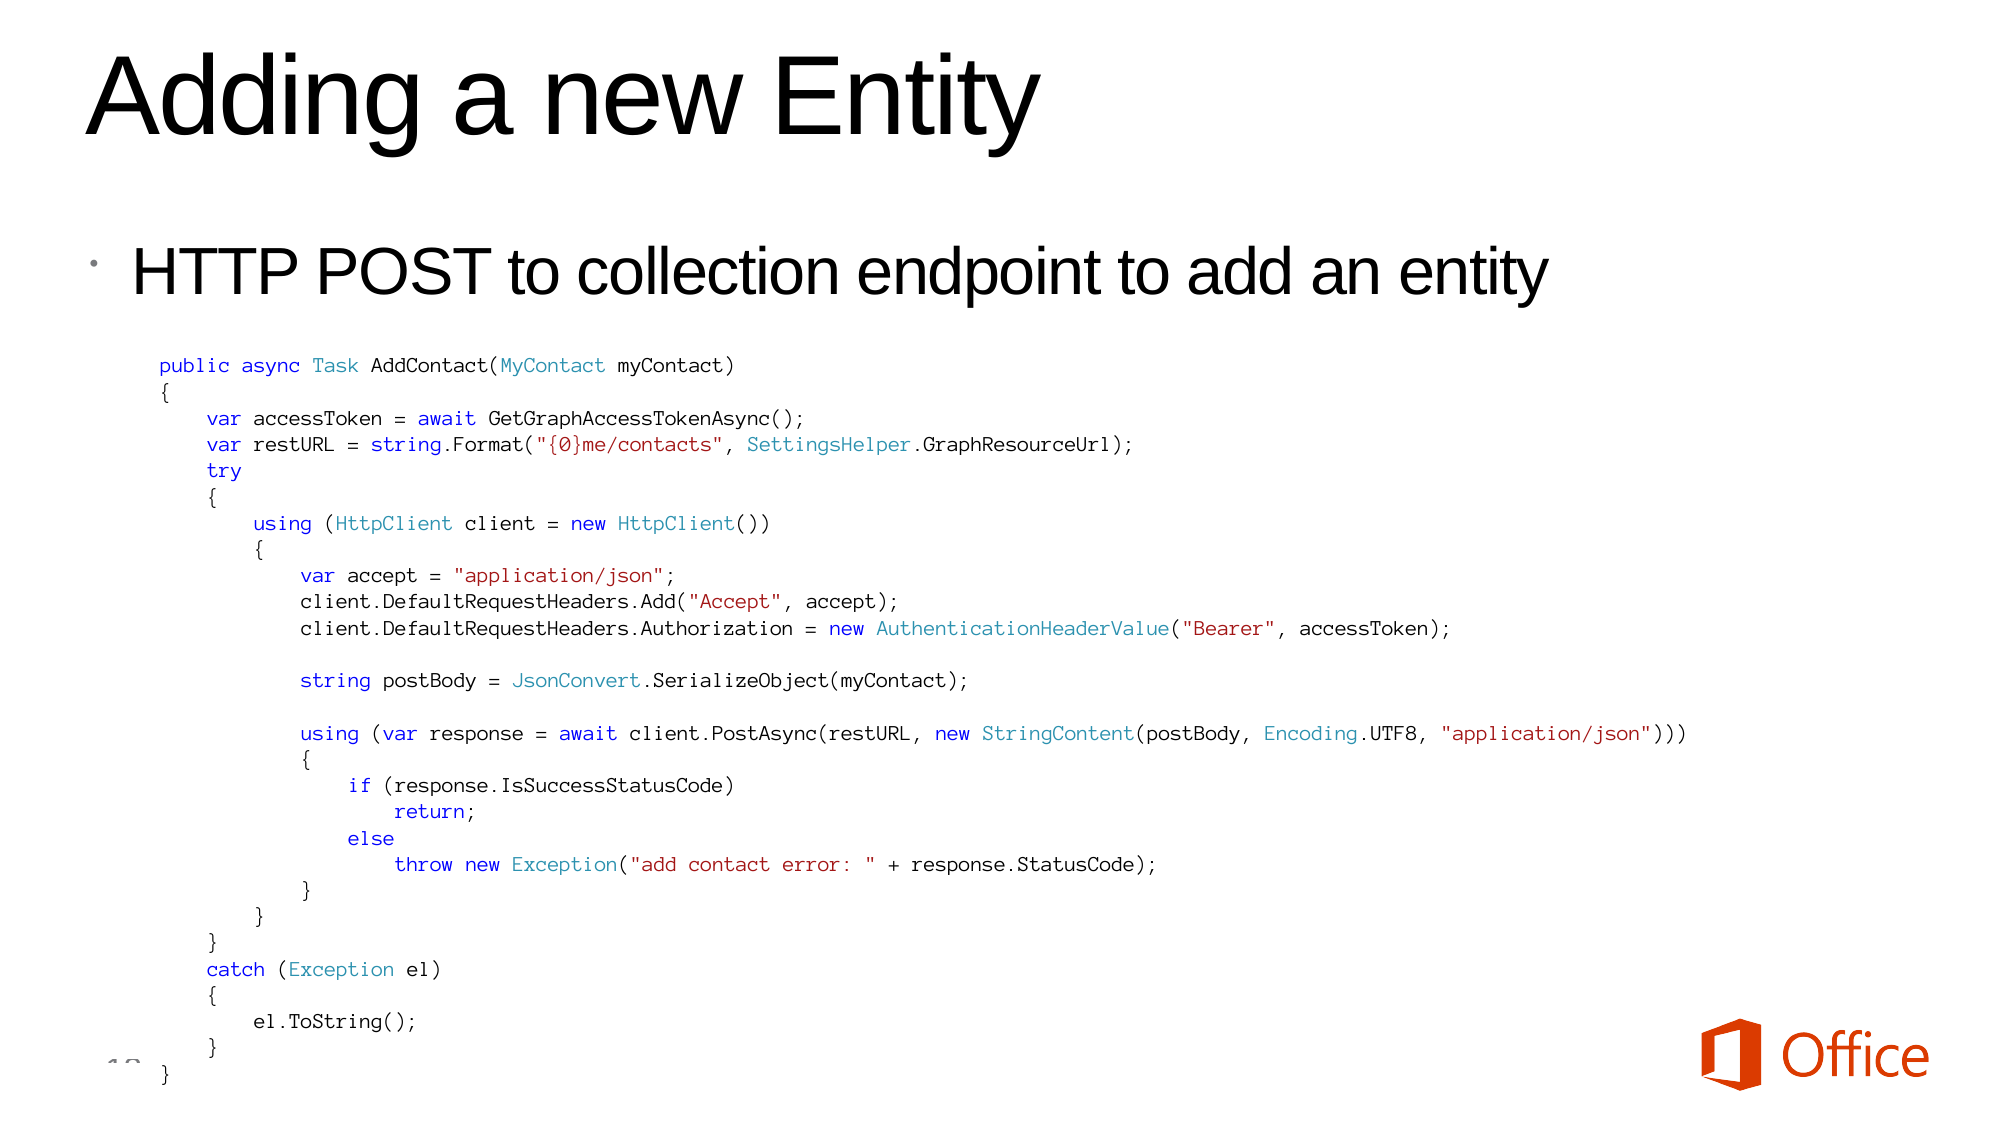

# Adding a new Entity
HTTP POST to collection endpoint to add an entity
        public async Task AddContact(MyContact myContact)
        {
            var accessToken = await GetGraphAccessTokenAsync();
            var restURL = string.Format("{0}me/contacts", SettingsHelper.GraphResourceUrl);
            try
            {
                using (HttpClient client = new HttpClient())
                {
                    var accept = "application/json";
                    client.DefaultRequestHeaders.Add("Accept", accept);
                    client.DefaultRequestHeaders.Authorization = new AuthenticationHeaderValue("Bearer", accessToken);

                    string postBody = JsonConvert.SerializeObject(myContact);

                    using (var response = await client.PostAsync(restURL, new StringContent(postBody, Encoding.UTF8, "application/json")))
                    {
                        if (response.IsSuccessStatusCode)
                            return;
                        else
                            throw new Exception("add contact error: " + response.StatusCode);
                    }
                }
            }
            catch (Exception el)
            {
                el.ToString();
            }
        }
18